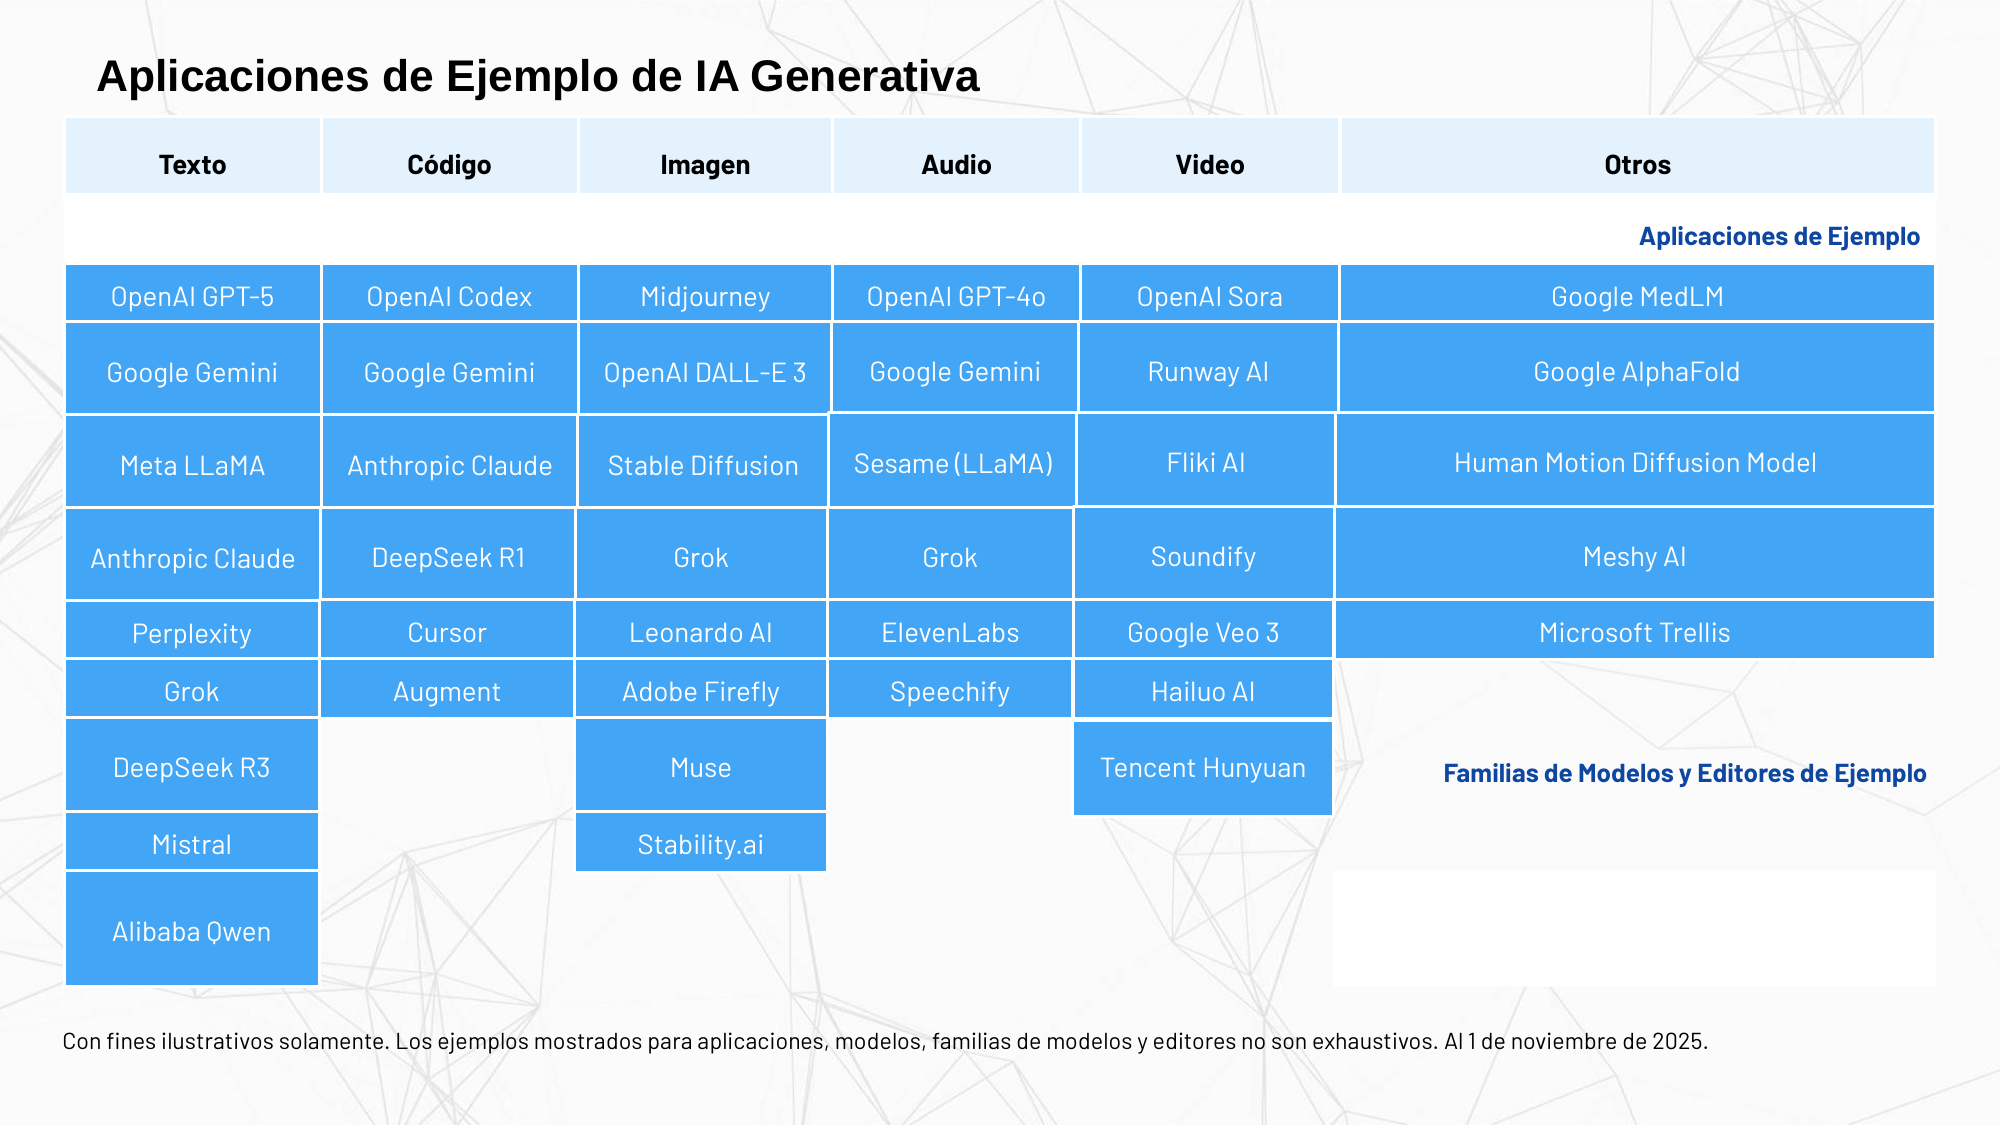

Aplicaciones de Ejemplo de IA Generativa
Texto
Código
Imagen
Audio
Video
Otros

Aplicaciones de Ejemplo
OpenAI GPT-5
OpenAI Codex
Midjourney
OpenAI GPT-4o
OpenAI Sora
Google MedLM

Runway AI
Google AlphaFold
Google Gemini
Google Gemini
Google Gemini
OpenAI DALL-E 3

Fliki AI
Human Motion Diffusion Model
Sesame (LLaMA)
Meta LLaMA
Anthropic Claude
Stable Diffusion

Soundify
Meshy AI
DeepSeek R1
Grok
Grok
Anthropic Claude
Cursor
Leonardo AI
ElevenLabs
Google Veo 3
Microsoft Trellis

Perplexity

Grok
Augment
Adobe Firefly
Speechify
Hailuo AI

Familias de Modelos y Editores de Ejemplo
DeepSeek R3
Muse
Tencent Hunyuan
Mistral
Stability.ai

Alibaba Qwen
Con fines ilustrativos solamente. Los ejemplos mostrados para aplicaciones, modelos, familias de modelos y editores no son exhaustivos. Al 1 de noviembre de 2025.